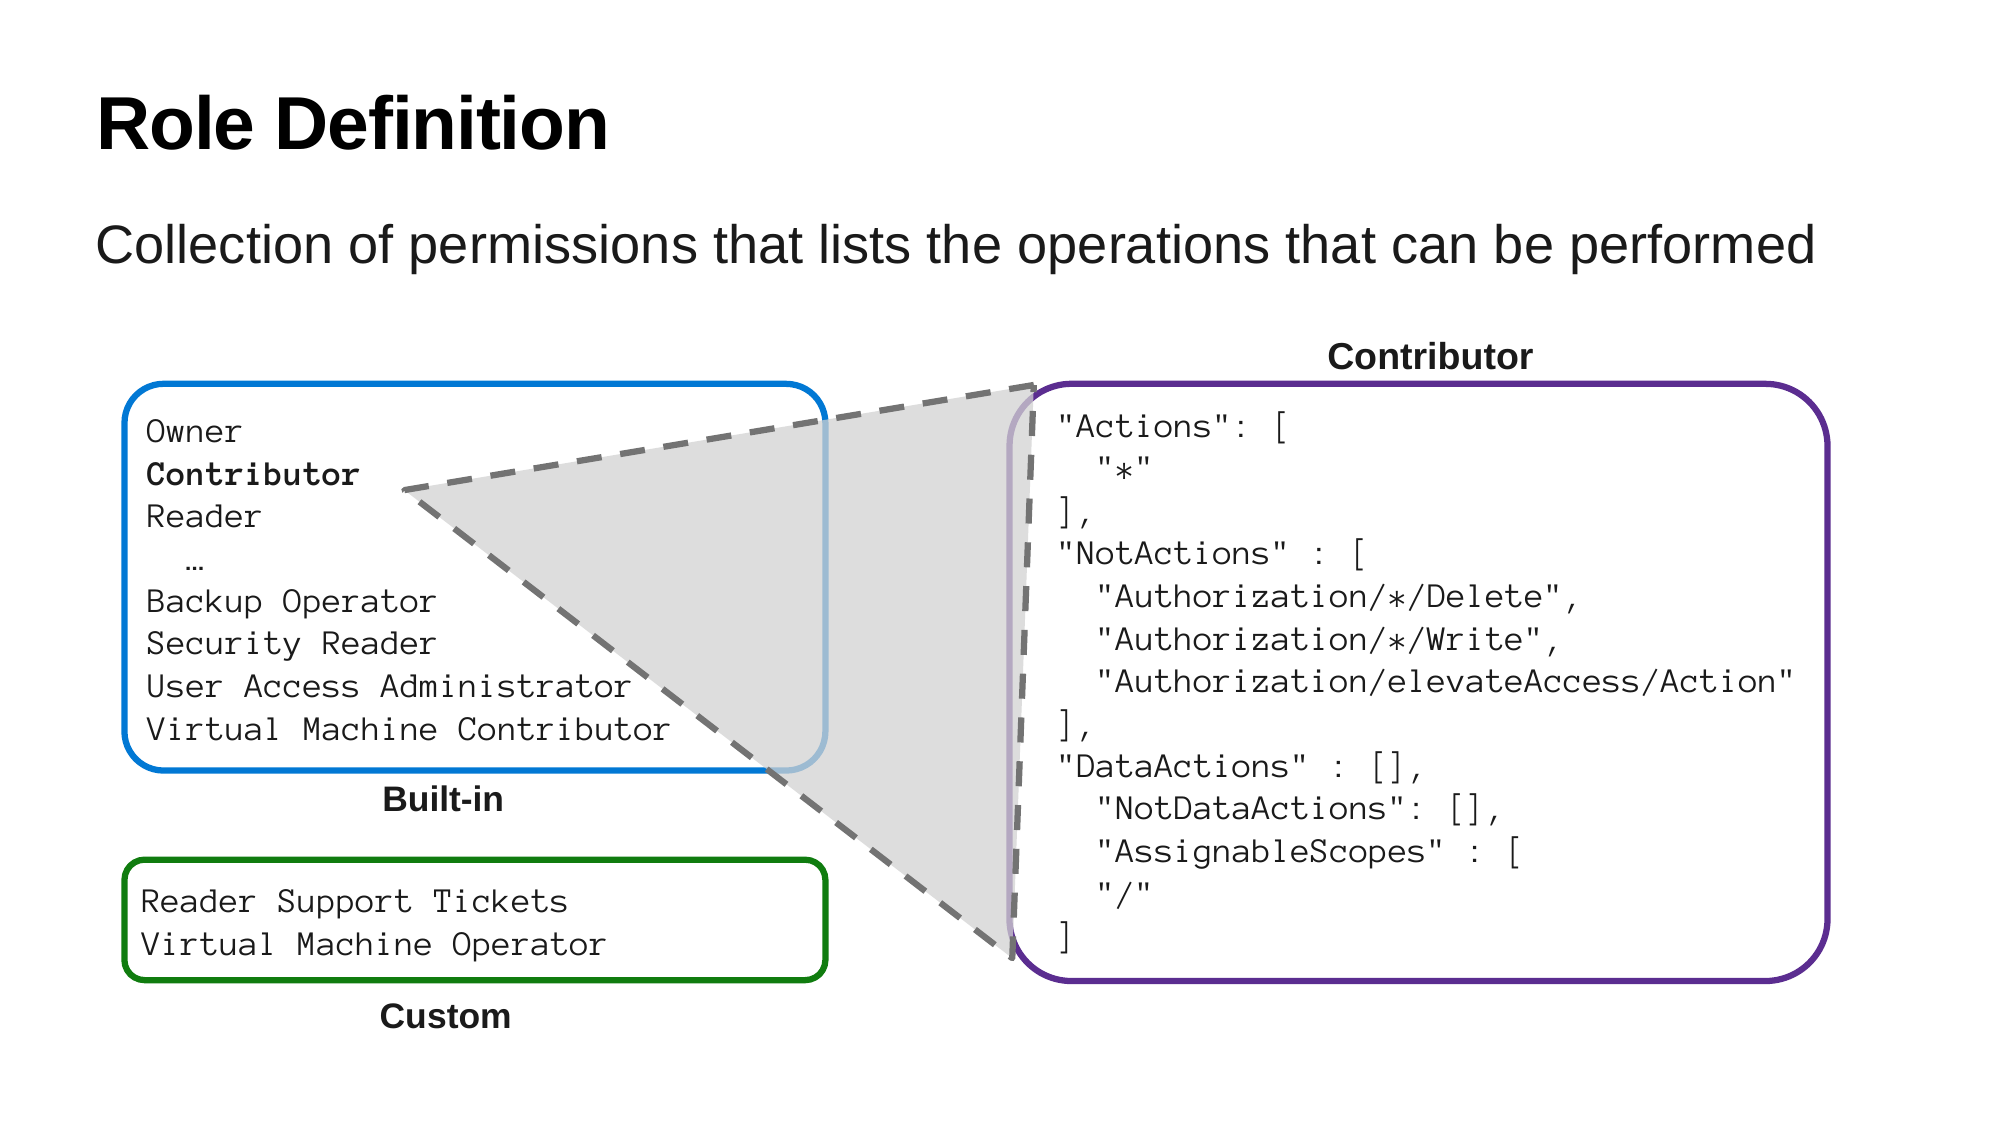

# Role Definition
Collection of permissions that lists the operations that can be performed
Contributor
Owner
Contributor
Reader
  …
Backup Operator
Security Reader
User Access Administrator
Virtual Machine Contributor
"Actions": [
  "*"
],
"NotActions" : [
  "Authorization/*/Delete",
  "Authorization/*/Write",
  "Authorization/elevateAccess/Action"
],
"DataActions" : [],
  "NotDataActions": [],
  "AssignableScopes" : [
  "/"
]

Built-in
Reader Support Tickets
Virtual Machine Operator
Custom